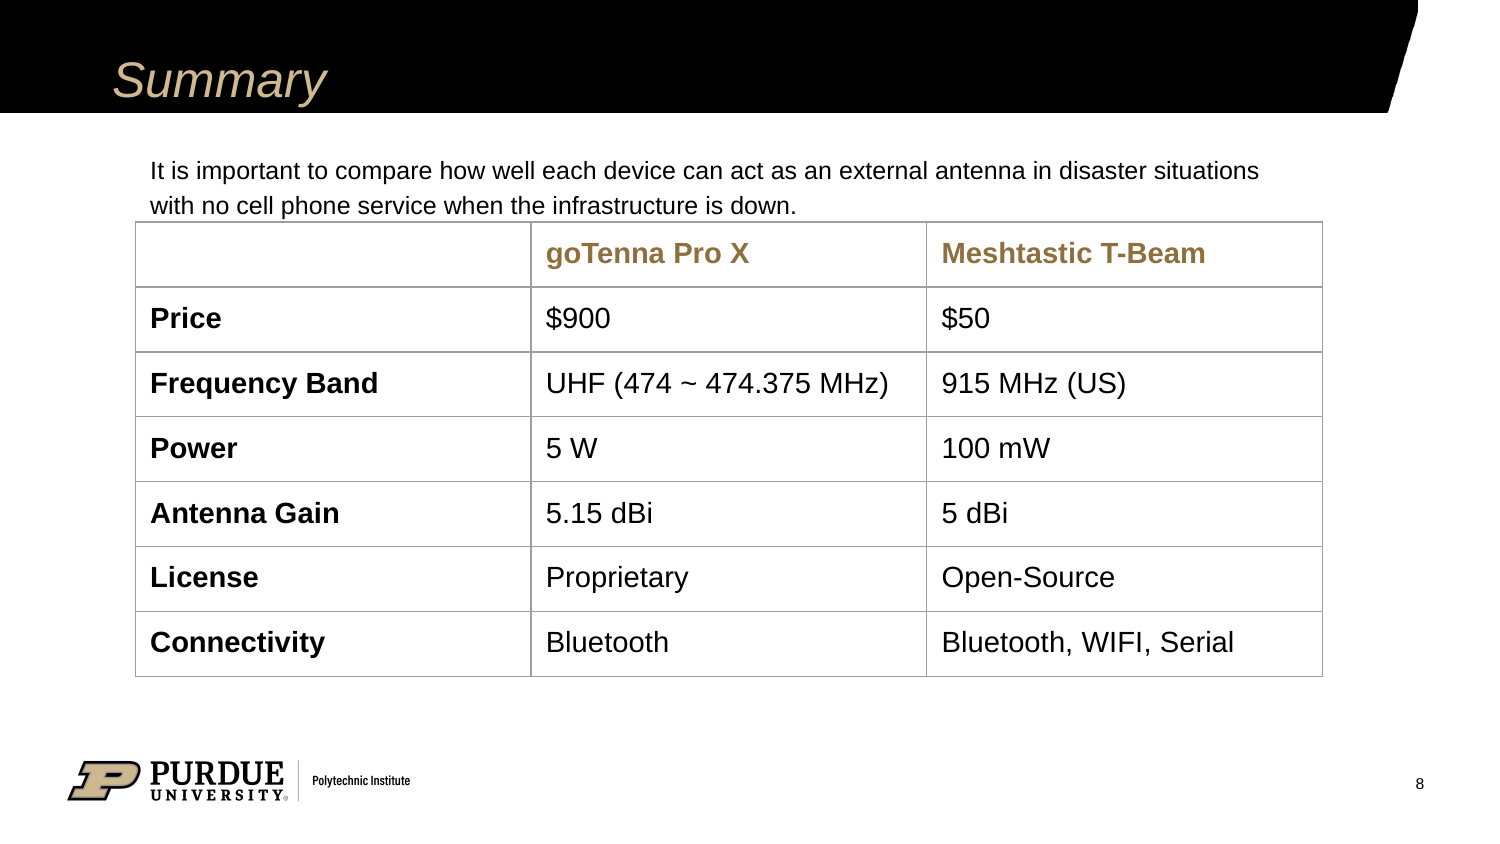

# Summary
It is important to compare how well each device can act as an external antenna in disaster situations with no cell phone service when the infrastructure is down.
|  | goTenna Pro X | Meshtastic T-Beam |
| --- | --- | --- |
| Price | $900 | $50 |
| Frequency Band | UHF (474 ~ 474.375 MHz) | 915 MHz (US) |
| Power | 5 W | 100 mW |
| Antenna Gain | 5.15 dBi | 5 dBi |
| License | Proprietary | Open-Source |
| Connectivity | Bluetooth | Bluetooth, WIFI, Serial |
8